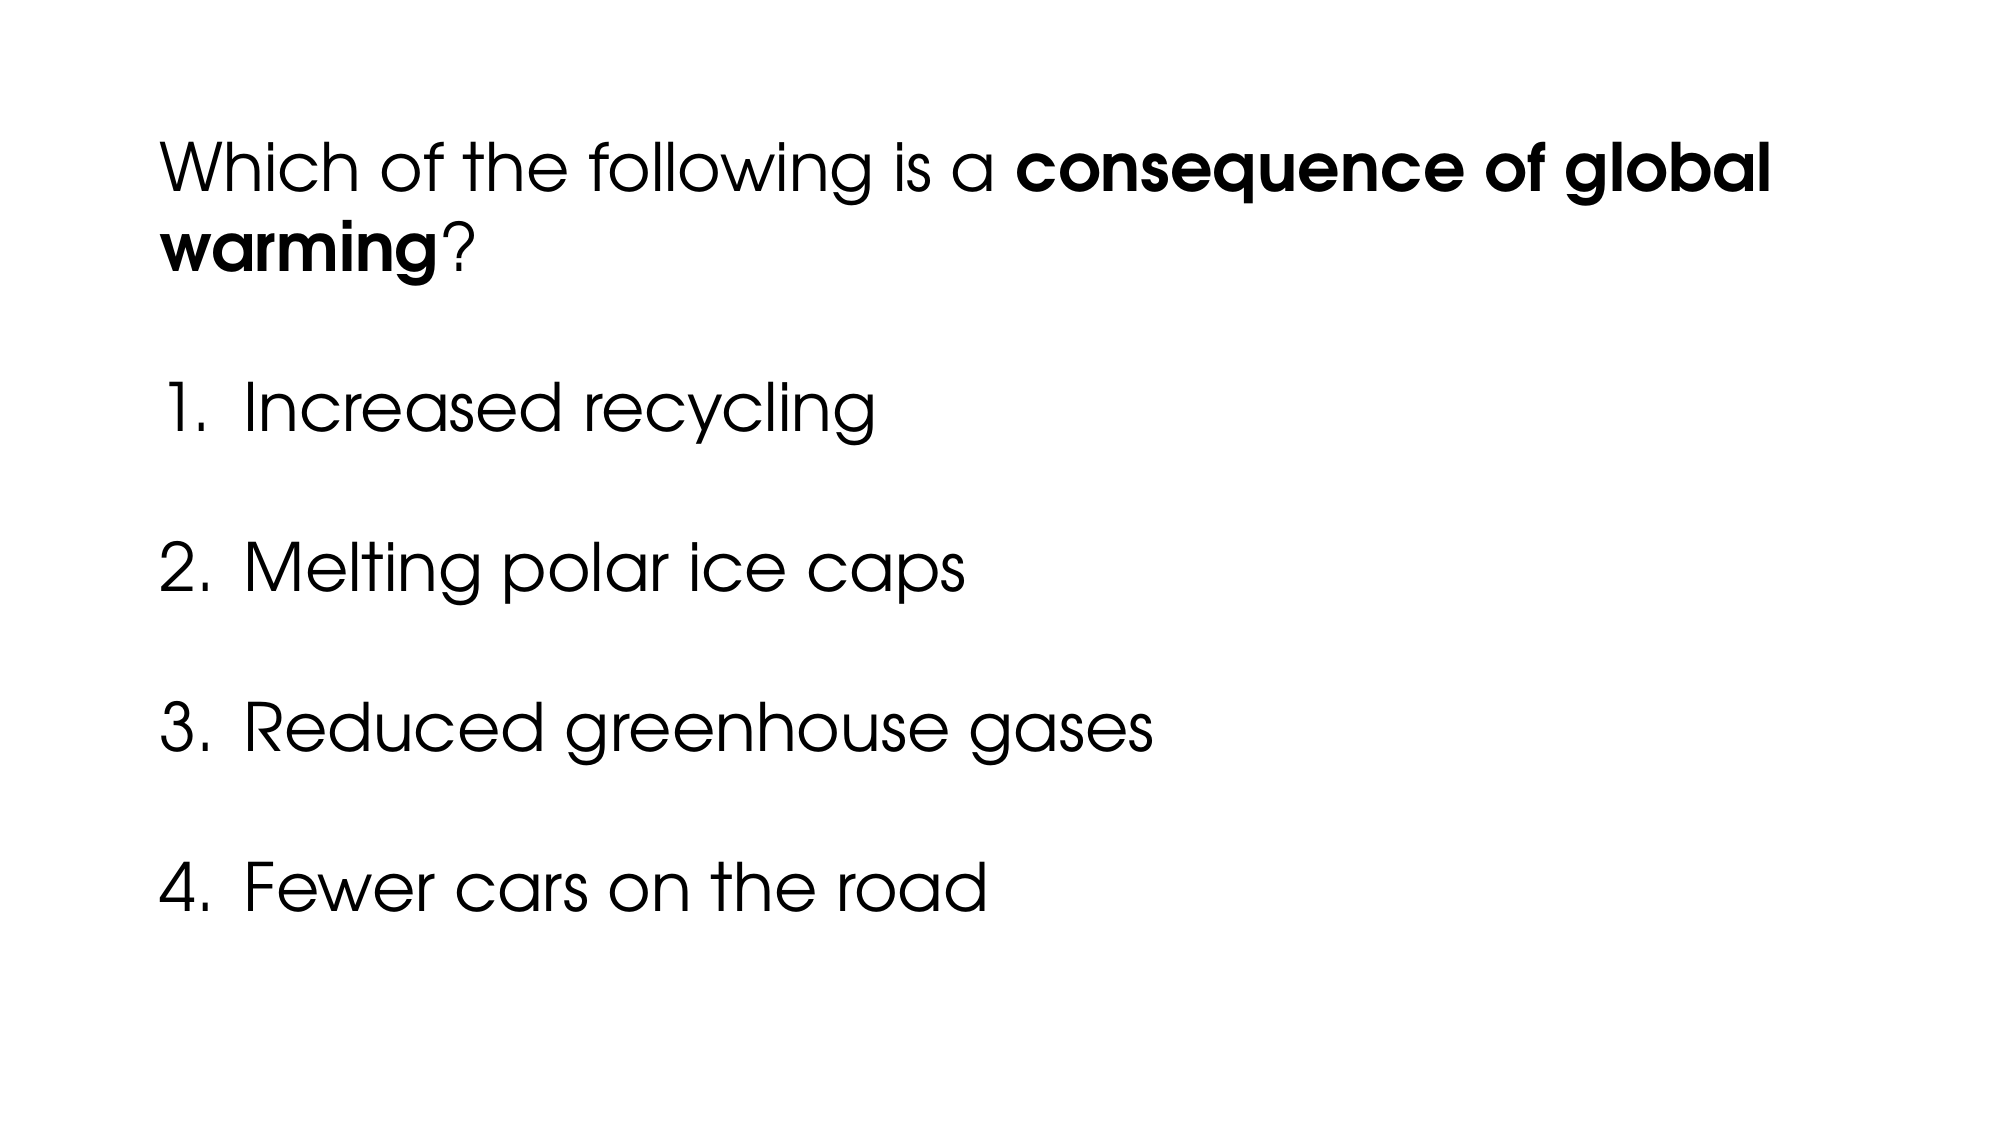

Which of the following is a consequence of global warming?

Increased recycling

Melting polar ice caps

Reduced greenhouse gases

Fewer cars on the road